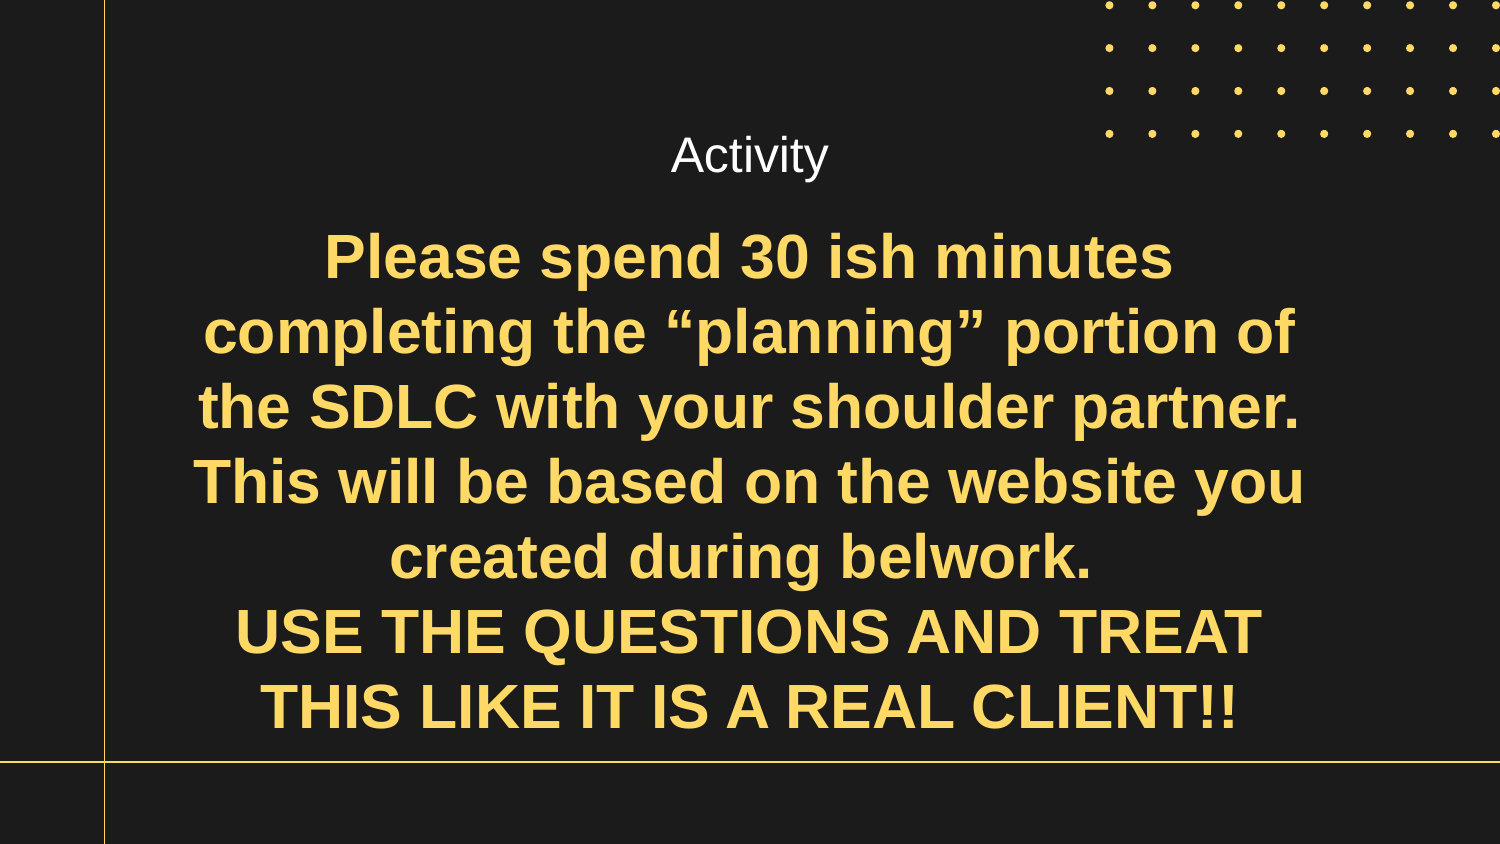

Activity
# Please spend 30 ish minutes completing the “planning” portion of the SDLC with your shoulder partner. This will be based on the website you created during belwork.
USE THE QUESTIONS AND TREAT THIS LIKE IT IS A REAL CLIENT!!